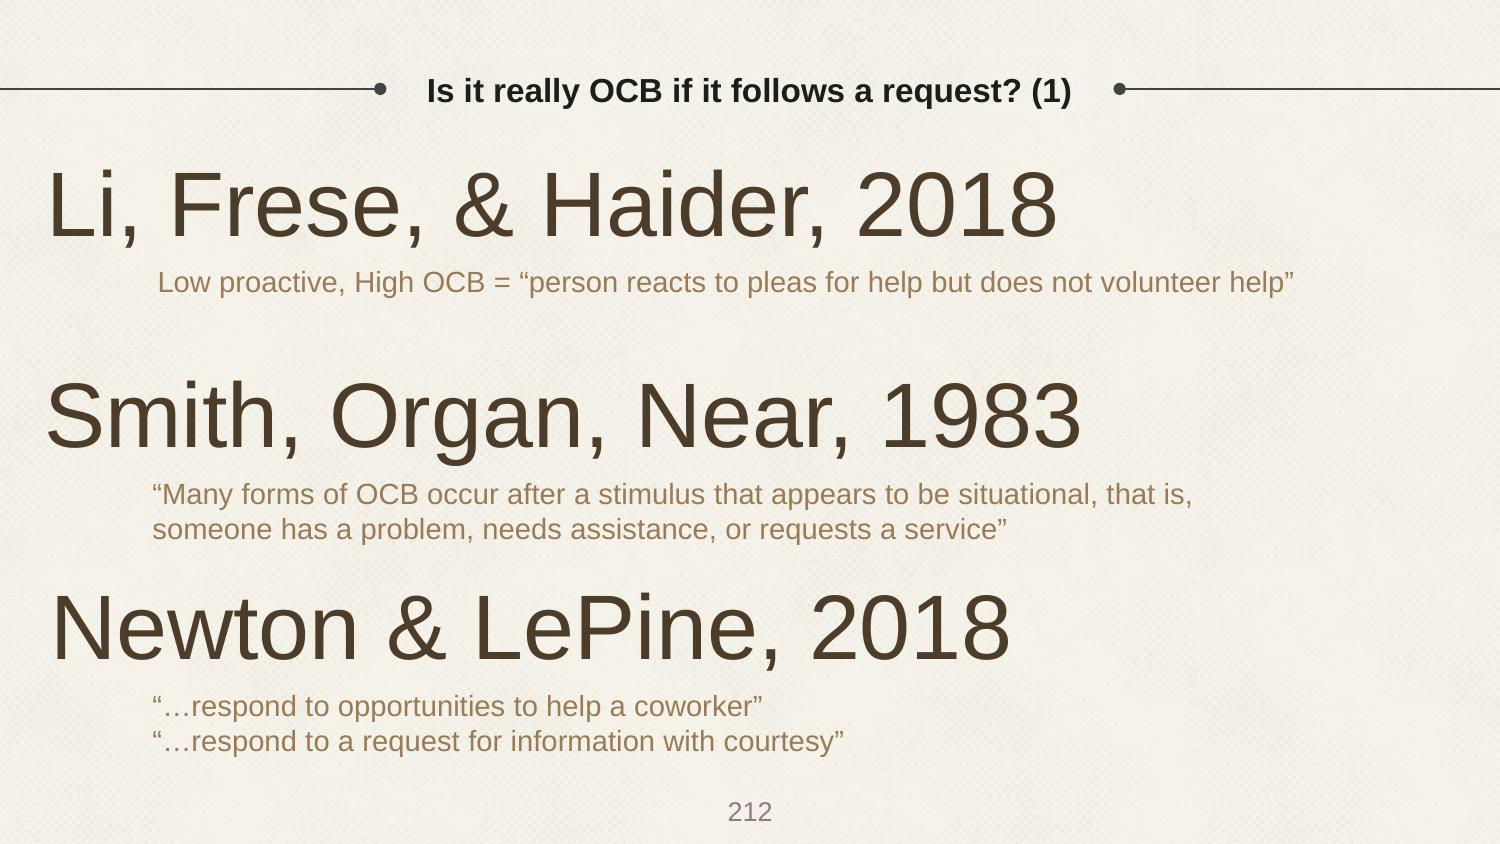

# Is it really OCB if it follows a request? (1)
Li, Frese, & Haider, 2018
Low proactive, High OCB = “person reacts to pleas for help but does not volunteer help”
Smith, Organ, Near, 1983
“Many forms of OCB occur after a stimulus that appears to be situational, that is, someone has a problem, needs assistance, or requests a service”
Newton & LePine, 2018
“…respond to opportunities to help a coworker”
“…respond to a request for information with courtesy”
212